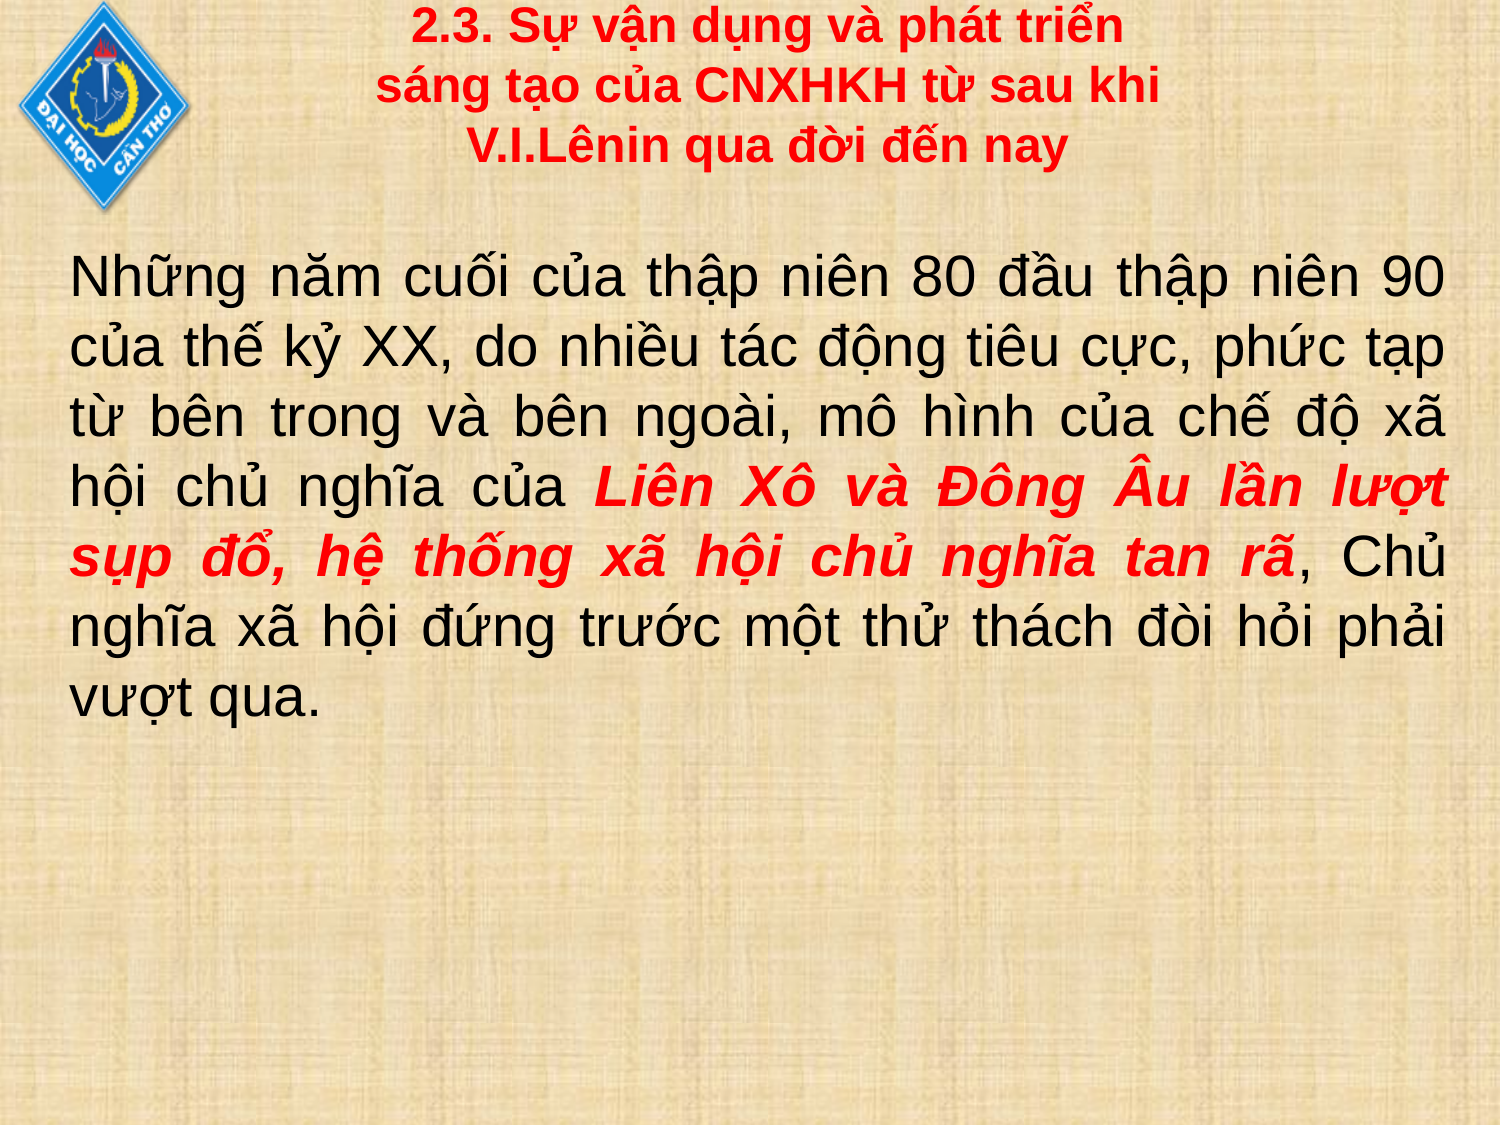

2.3. Sự vận dụng và phát triển sáng tạo của CNXHKH từ sau khi V.I.Lênin qua đời đến nay

Những năm cuối của thập niên 80 đầu thập niên 90 của thế kỷ XX, do nhiều tác động tiêu cực, phức tạp từ bên trong và bên ngoài, mô hình của chế độ xã hội chủ nghĩa của Liên Xô và Đông Âu lần lượt sụp đổ, hệ thống xã hội chủ nghĩa tan rã, Chủ nghĩa xã hội đứng trước một thử thách đòi hỏi phải vượt qua.